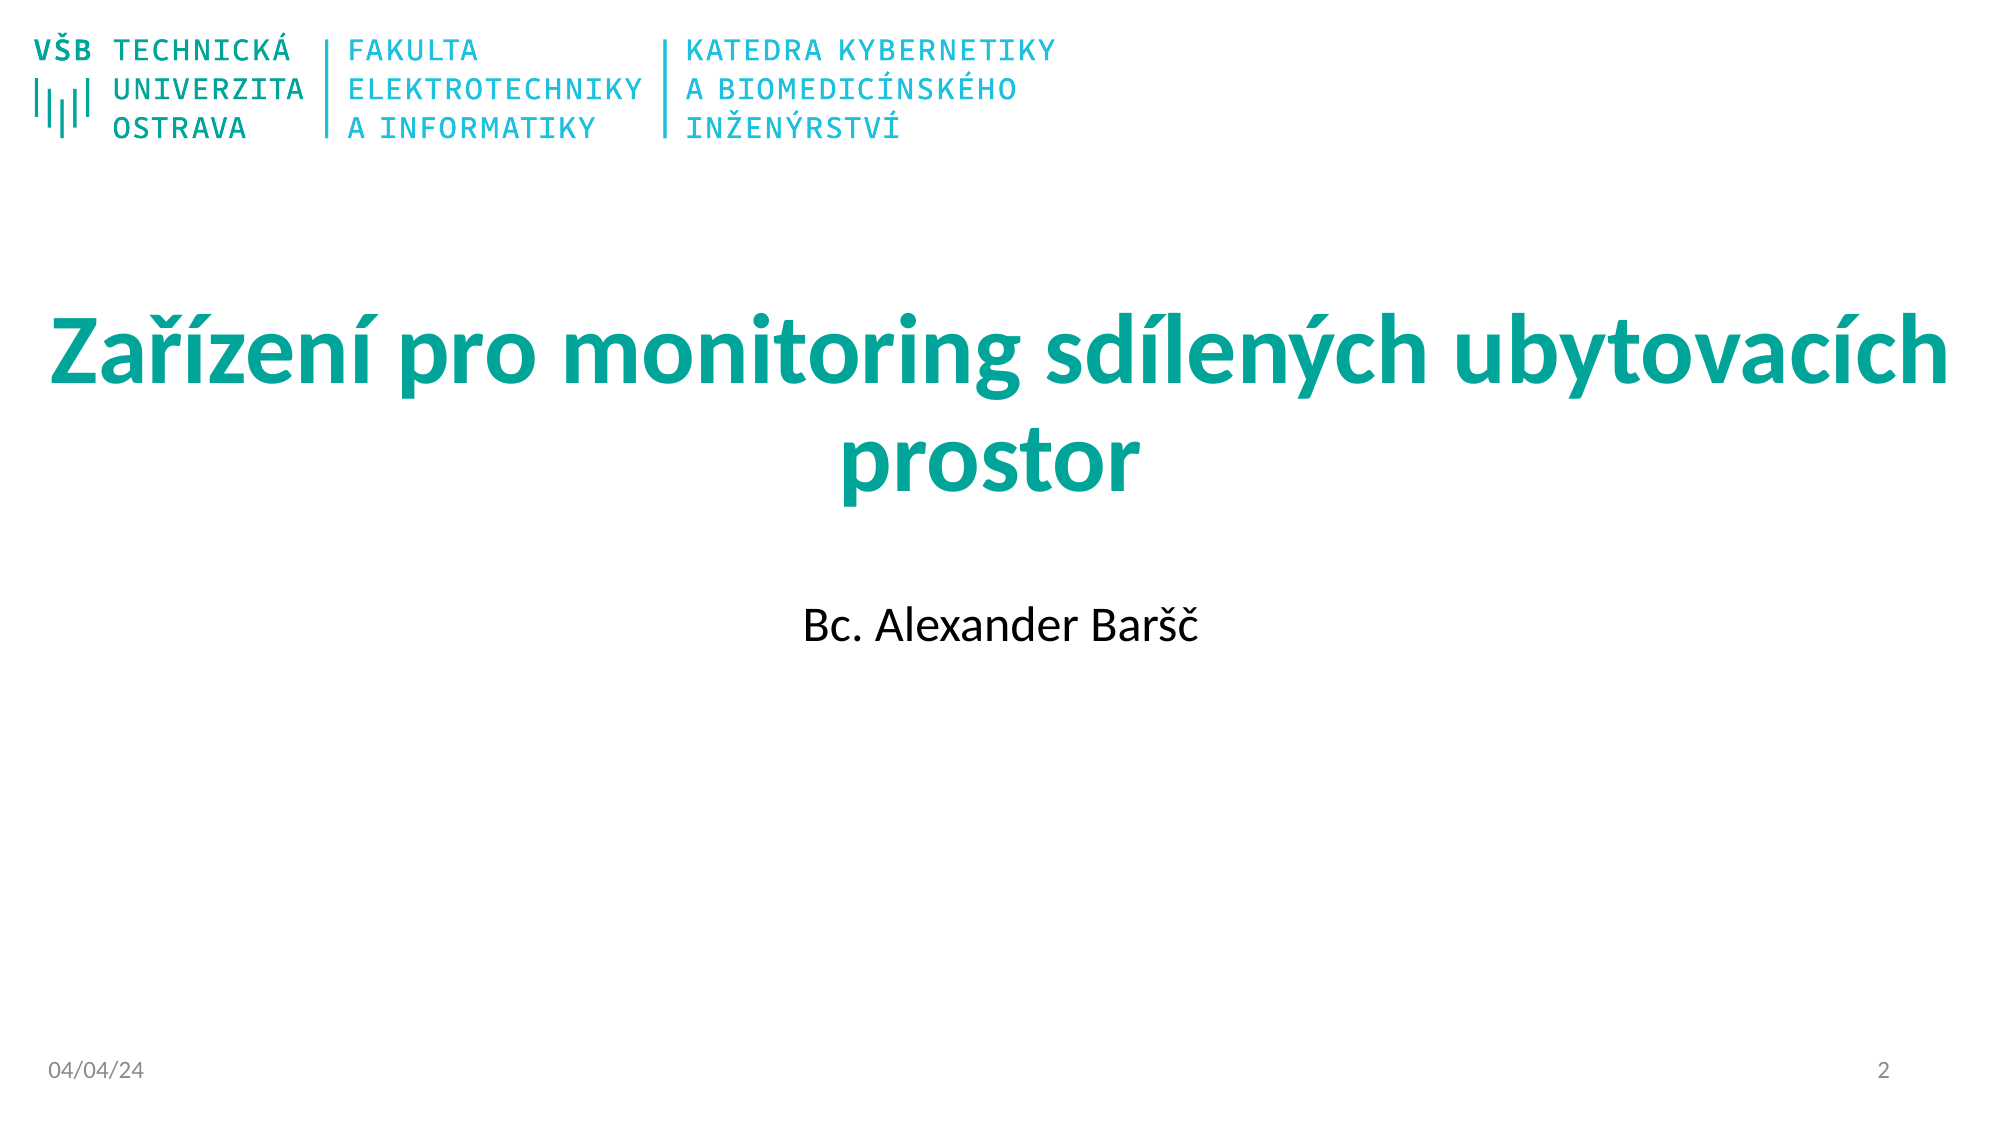

# Zařízení pro monitoring sdílených ubytovacích prostor
Bc. Alexander Baršč
2
04/04/24